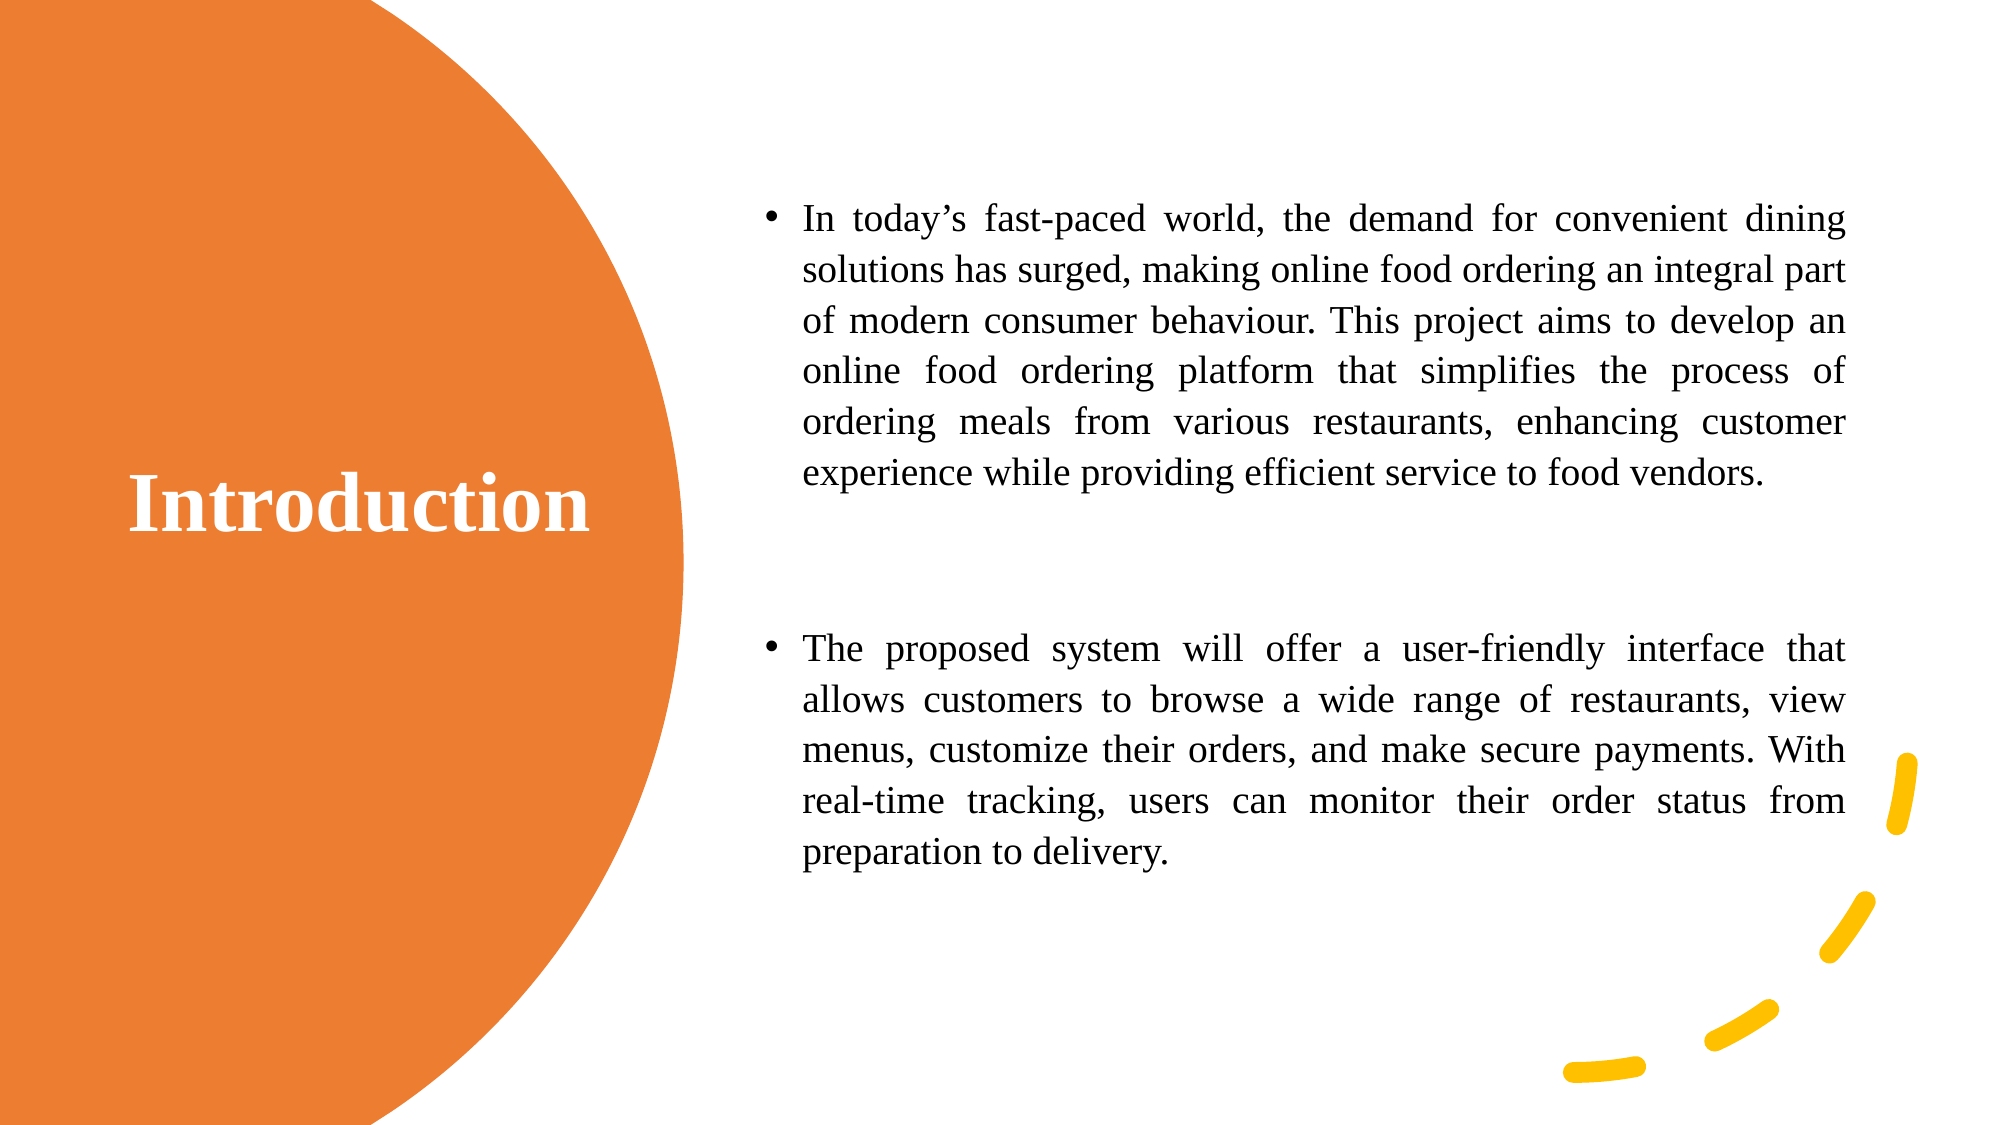

In today’s fast-paced world, the demand for convenient dining solutions has surged, making online food ordering an integral part of modern consumer behaviour. This project aims to develop an online food ordering platform that simplifies the process of ordering meals from various restaurants, enhancing customer experience while providing efficient service to food vendors.

The proposed system will offer a user-friendly interface that allows customers to browse a wide range of restaurants, view menus, customize their orders, and make secure payments. With real-time tracking, users can monitor their order status from preparation to delivery.

# Introduction